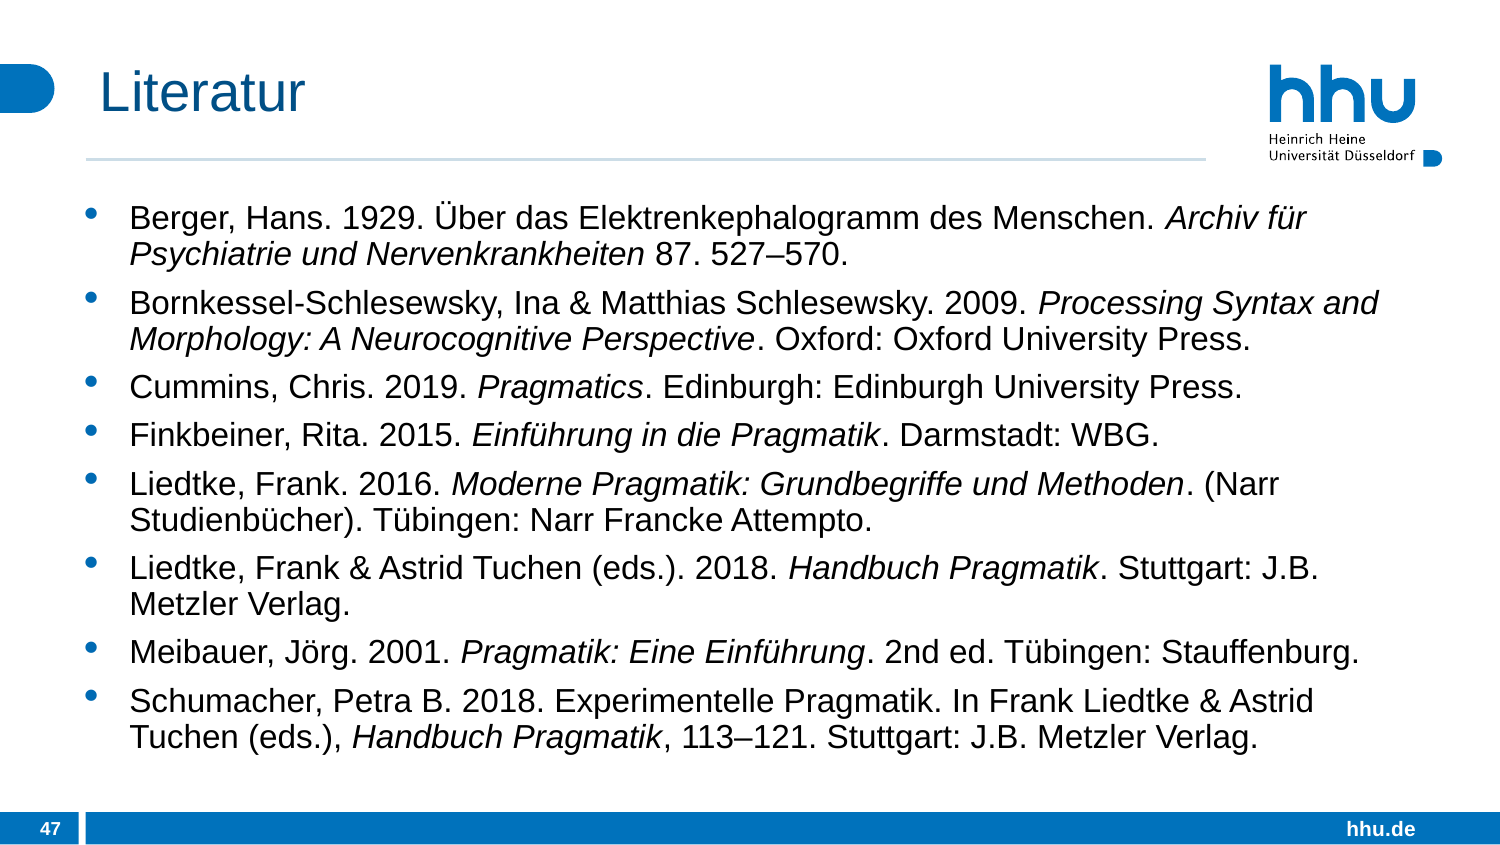

# Literatur
Berger, Hans. 1929. Über das Elektrenkephalogramm des Menschen. Archiv für Psychiatrie und Nervenkrankheiten 87. 527–570.
Bornkessel-Schlesewsky, Ina & Matthias Schlesewsky. 2009. Processing Syntax and Morphology: A Neurocognitive Perspective. Oxford: Oxford University Press.
Cummins, Chris. 2019. Pragmatics. Edinburgh: Edinburgh University Press.
Finkbeiner, Rita. 2015. Einführung in die Pragmatik. Darmstadt: WBG.
Liedtke, Frank. 2016. Moderne Pragmatik: Grundbegriffe und Methoden. (Narr Studienbücher). Tübingen: Narr Francke Attempto.
Liedtke, Frank & Astrid Tuchen (eds.). 2018. Handbuch Pragmatik. Stuttgart: J.B. Metzler Verlag.
Meibauer, Jörg. 2001. Pragmatik: Eine Einführung. 2nd ed. Tübingen: Stauffenburg.
Schumacher, Petra B. 2018. Experimentelle Pragmatik. In Frank Liedtke & Astrid Tuchen (eds.), Handbuch Pragmatik, 113–121. Stuttgart: J.B. Metzler Verlag.

47